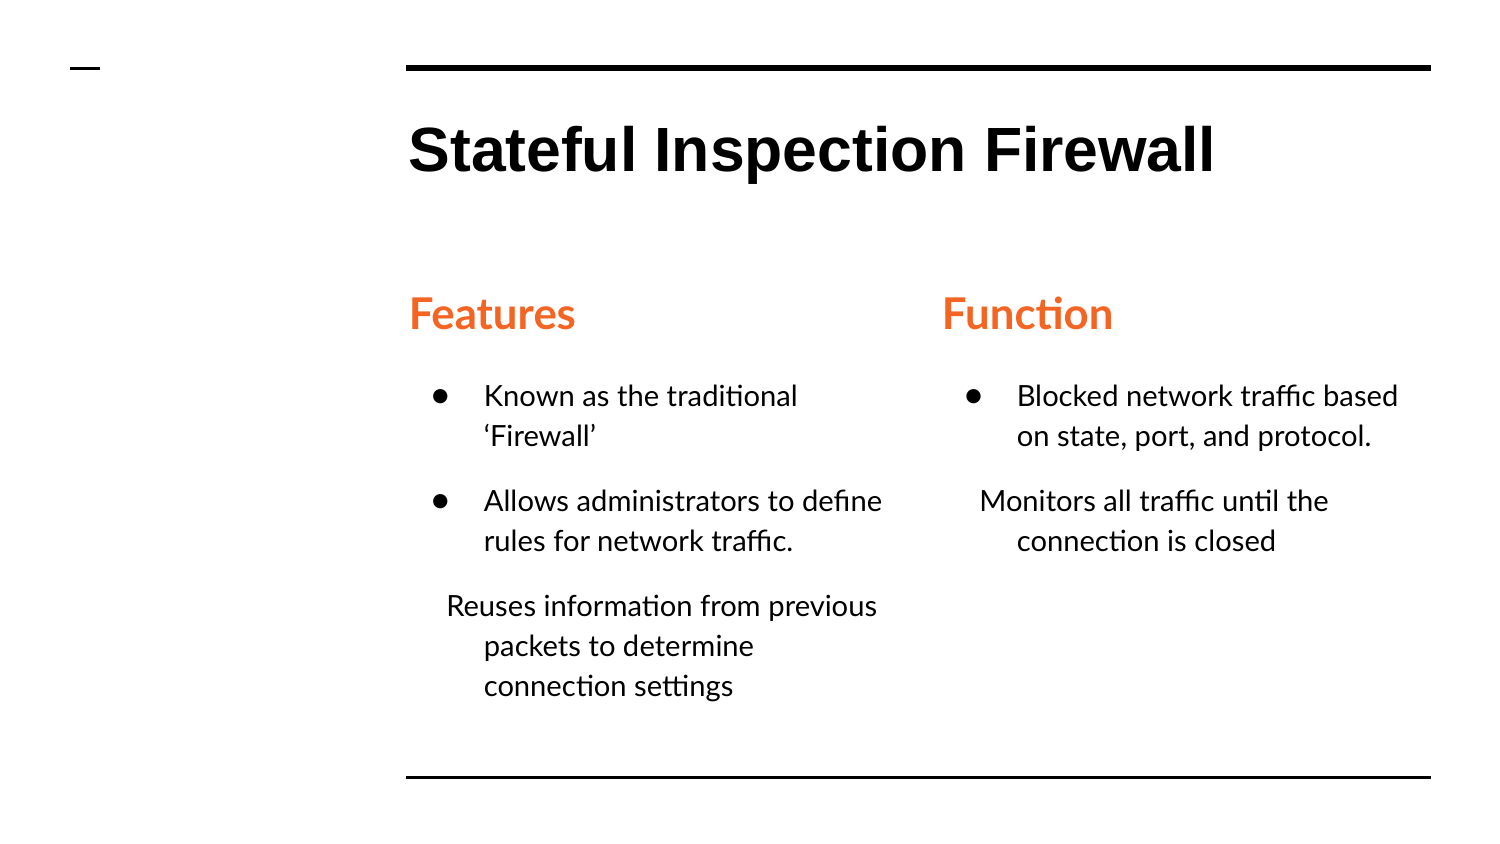

# Stateful Inspection Firewall
Features
Known as the traditional ‘Firewall’
Allows administrators to define rules for network traffic.
Reuses information from previous packets to determine connection settings
Function
Blocked network traffic based on state, port, and protocol.
Monitors all traffic until the connection is closed